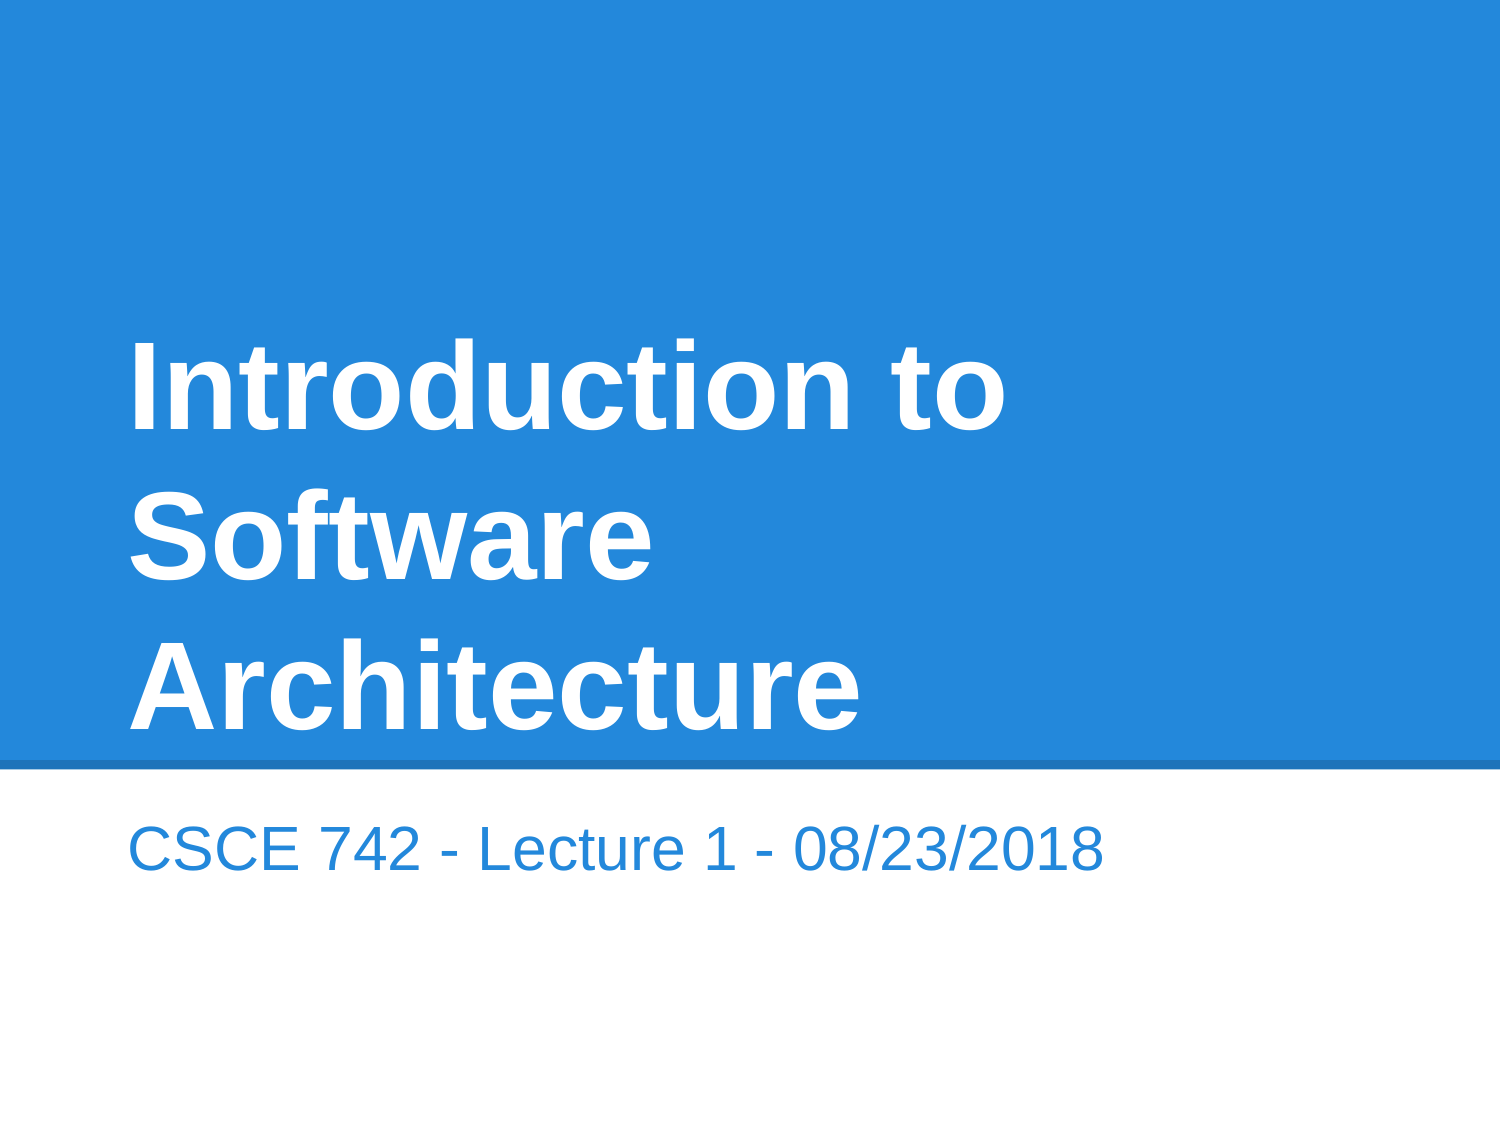

# Introduction to Software Architecture
CSCE 742 - Lecture 1 - 08/23/2018